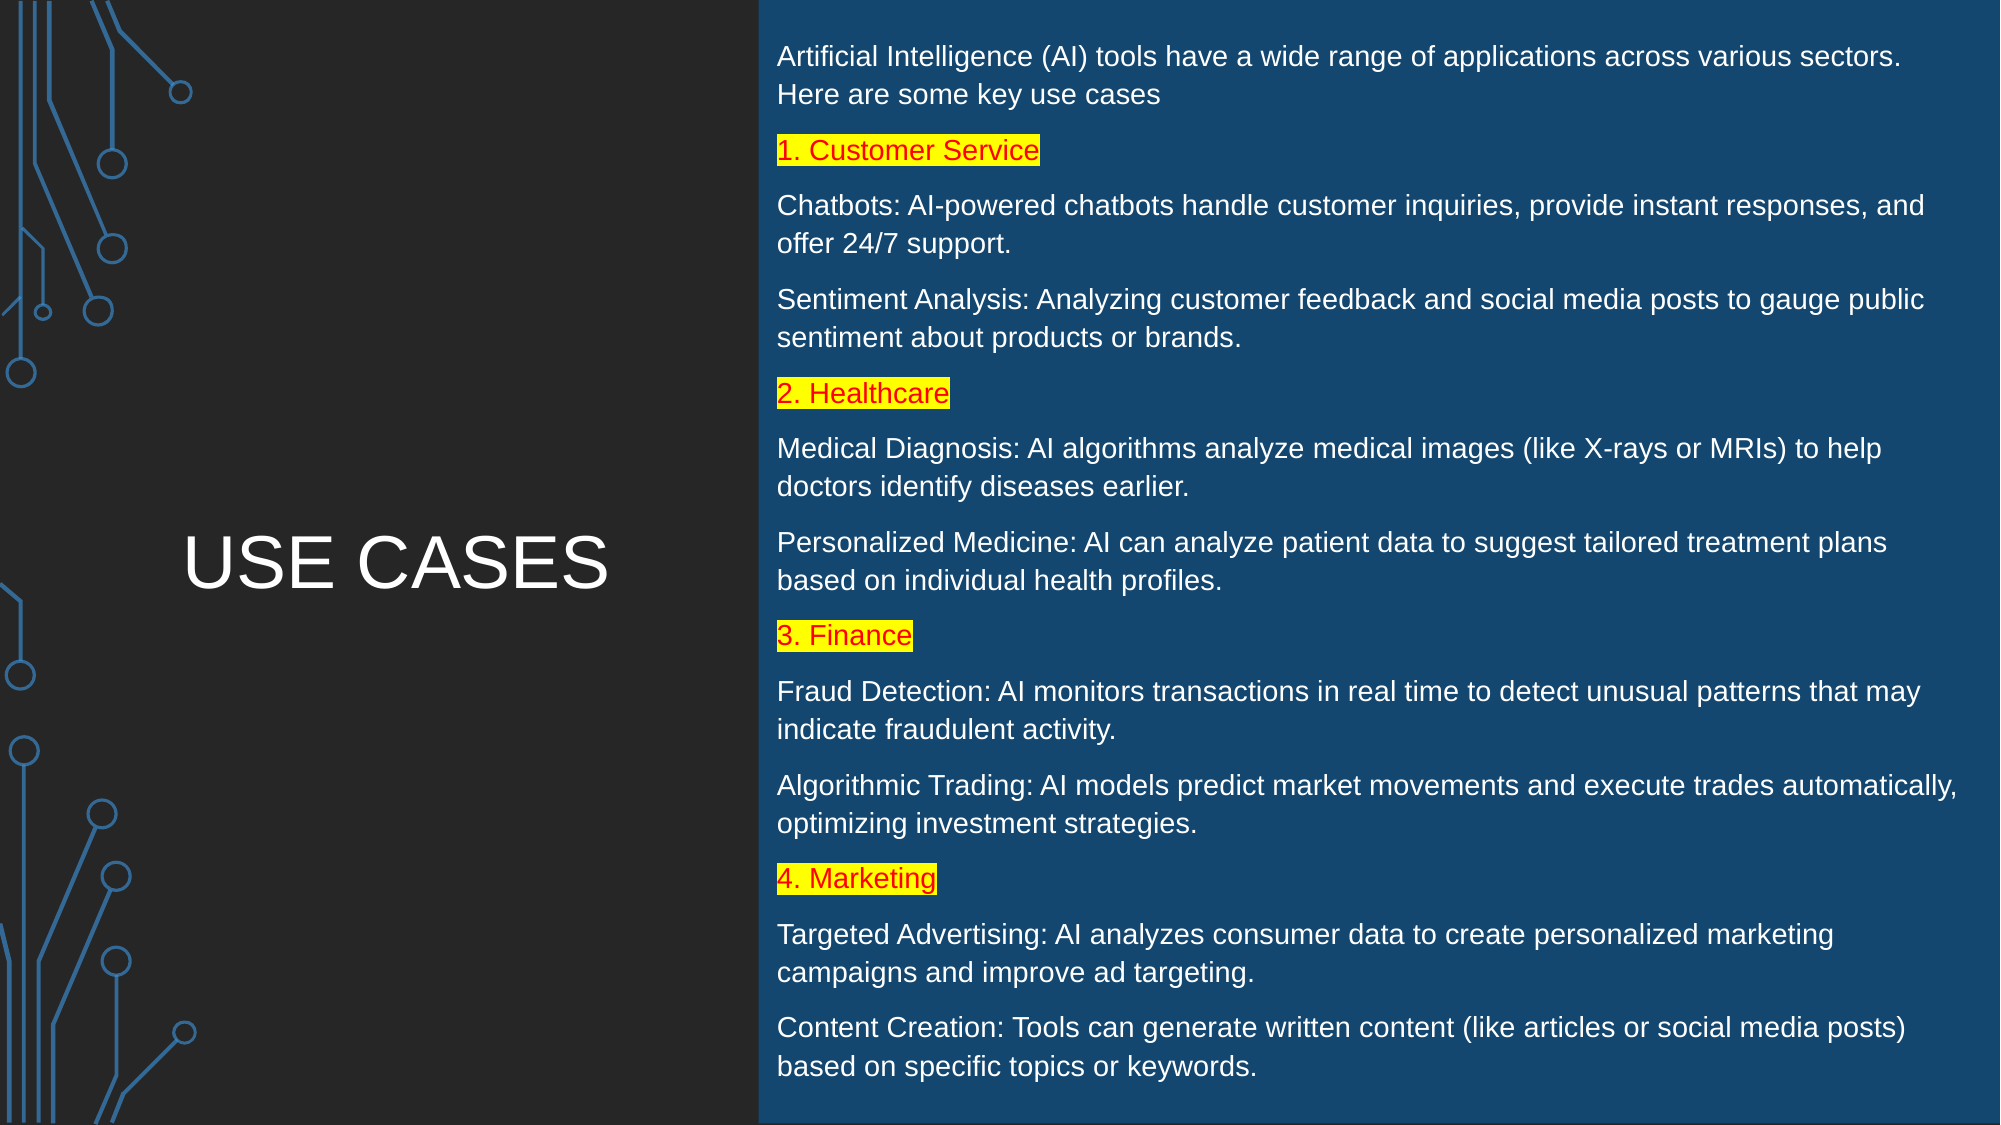

Artificial Intelligence (AI) tools have a wide range of applications across various sectors. Here are some key use cases
1. Customer Service
Chatbots: AI-powered chatbots handle customer inquiries, provide instant responses, and offer 24/7 support.
Sentiment Analysis: Analyzing customer feedback and social media posts to gauge public sentiment about products or brands.
2. Healthcare
Medical Diagnosis: AI algorithms analyze medical images (like X-rays or MRIs) to help doctors identify diseases earlier.
Personalized Medicine: AI can analyze patient data to suggest tailored treatment plans based on individual health profiles.
3. Finance
Fraud Detection: AI monitors transactions in real time to detect unusual patterns that may indicate fraudulent activity.
Algorithmic Trading: AI models predict market movements and execute trades automatically, optimizing investment strategies.
4. Marketing
Targeted Advertising: AI analyzes consumer data to create personalized marketing campaigns and improve ad targeting.
Content Creation: Tools can generate written content (like articles or social media posts) based on specific topics or keywords.

# Use cases